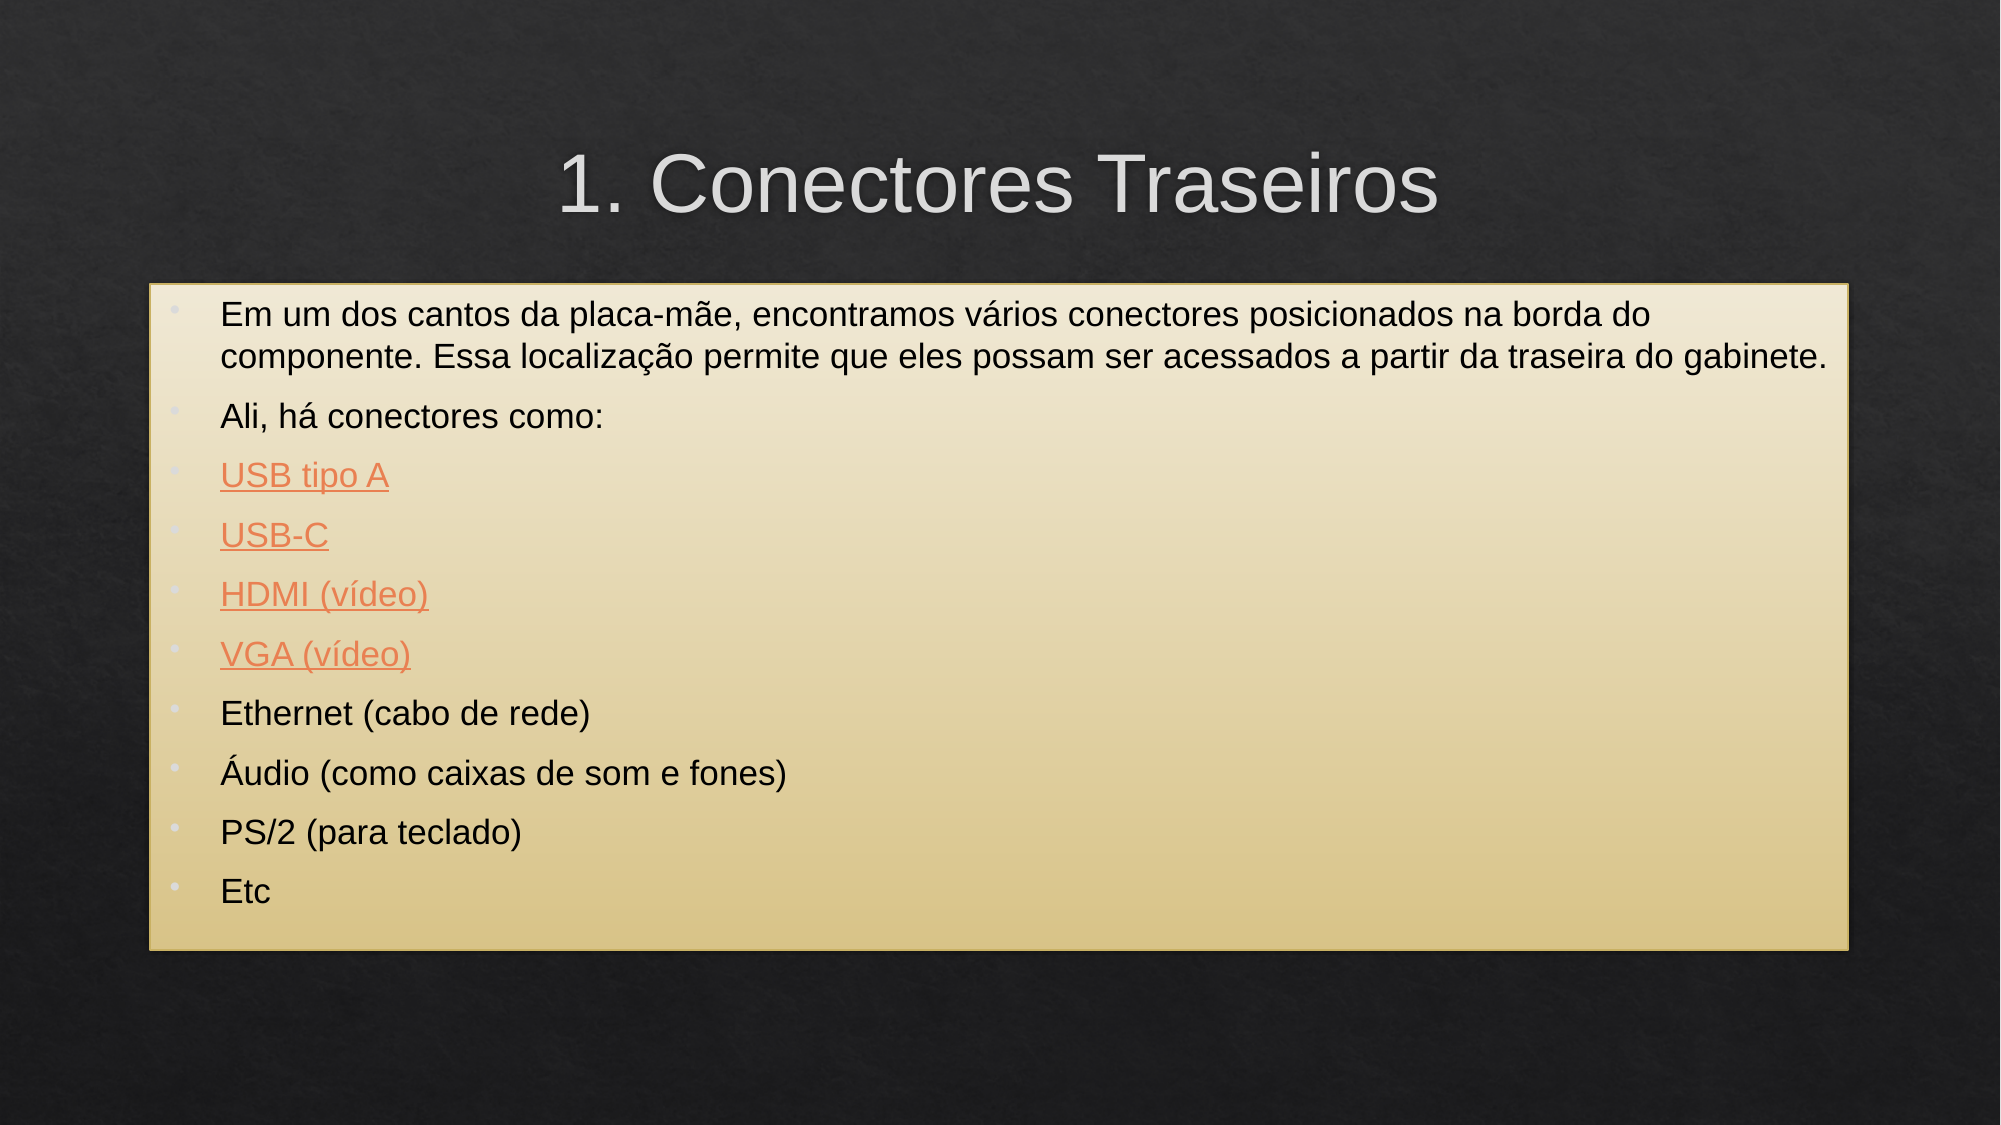

# 1. Conectores Traseiros
Em um dos cantos da placa-mãe, encontramos vários conectores posicionados na borda do componente. Essa localização permite que eles possam ser acessados a partir da traseira do gabinete.
Ali, há conectores como:
USB tipo A
USB-C
HDMI (vídeo)
VGA (vídeo)
Ethernet (cabo de rede)
Áudio (como caixas de som e fones)
PS/2 (para teclado)
Etc